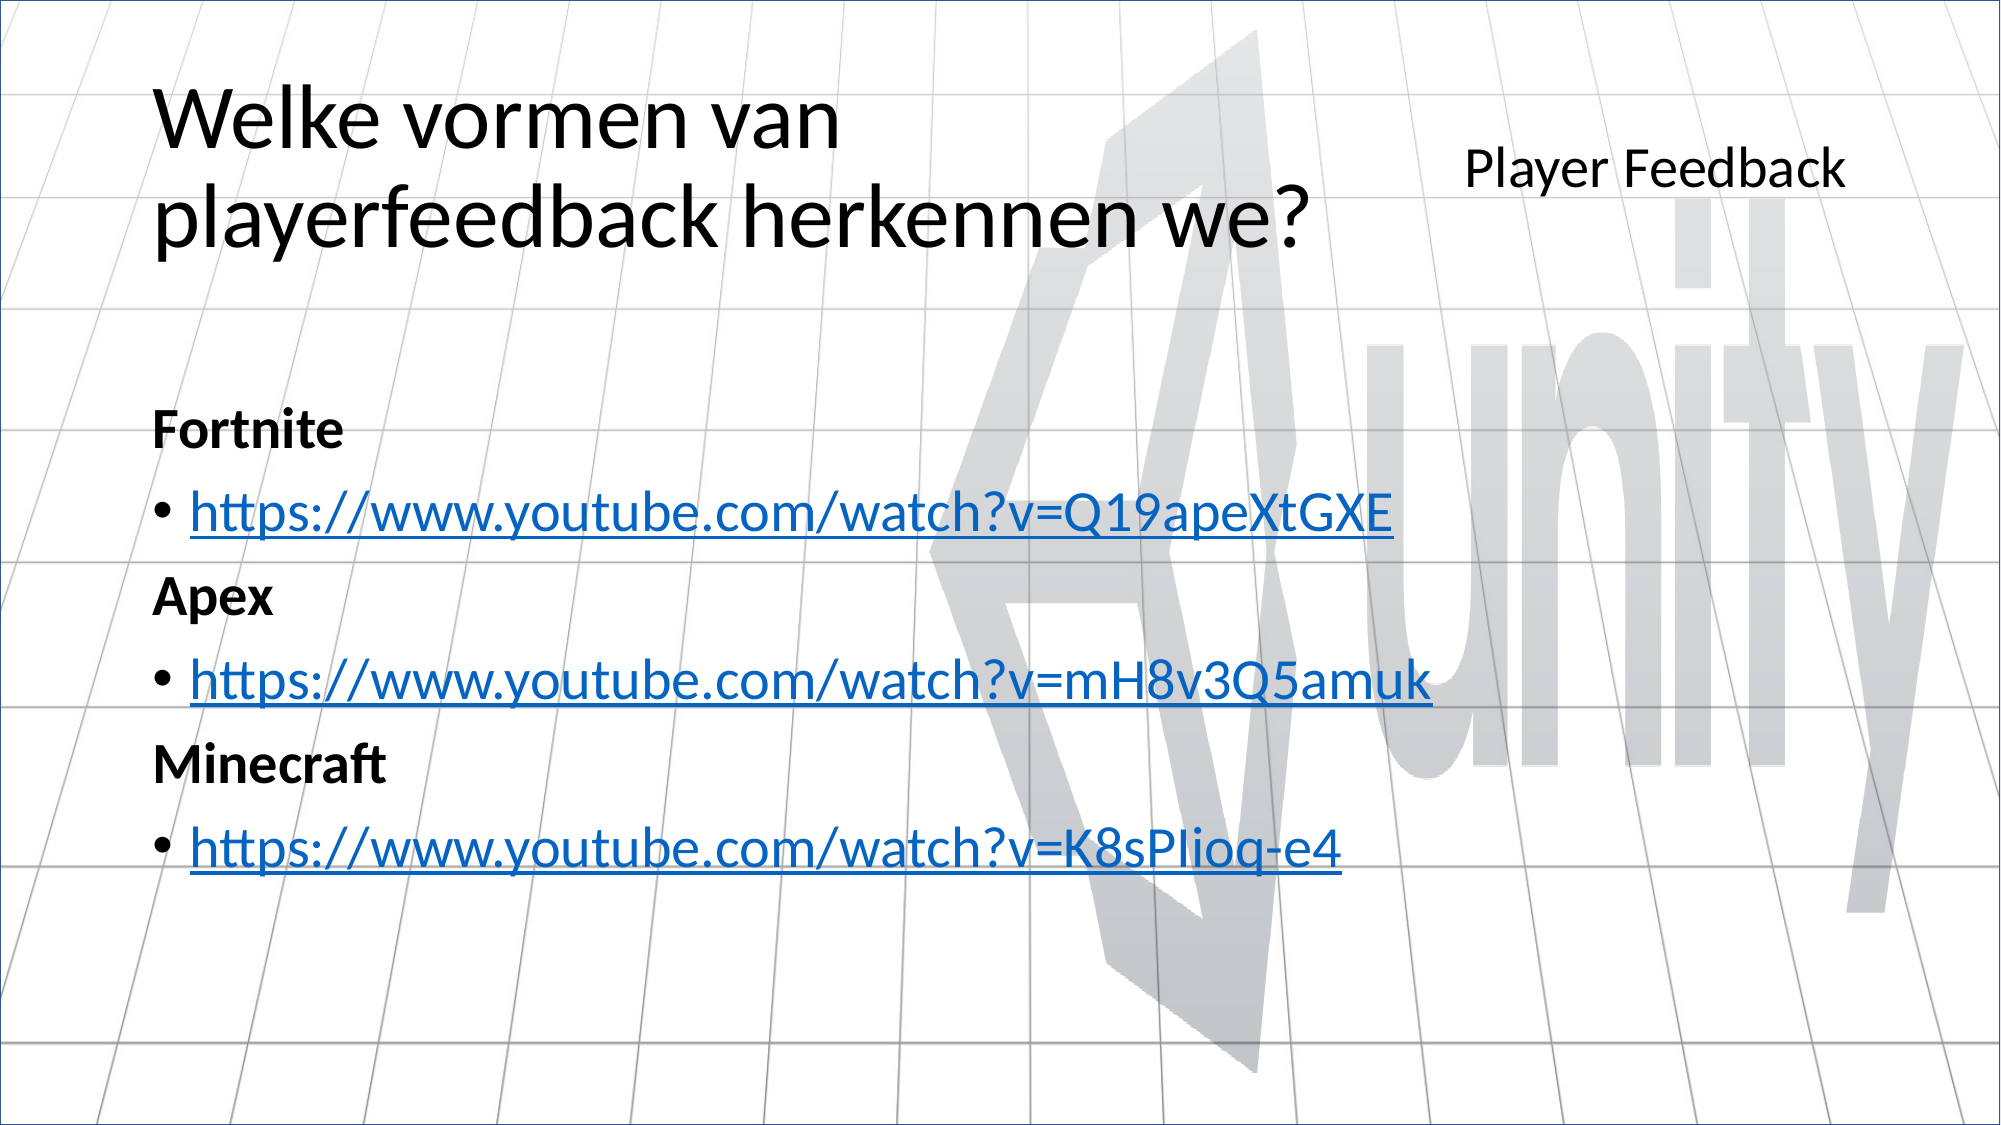

# Welke vormen van playerfeedback herkennen we?
Player Feedback

Fortnite
https://www.youtube.com/watch?v=Q19apeXtGXE
Apex
https://www.youtube.com/watch?v=mH8v3Q5amuk
Minecraft
https://www.youtube.com/watch?v=K8sPIioq-e4